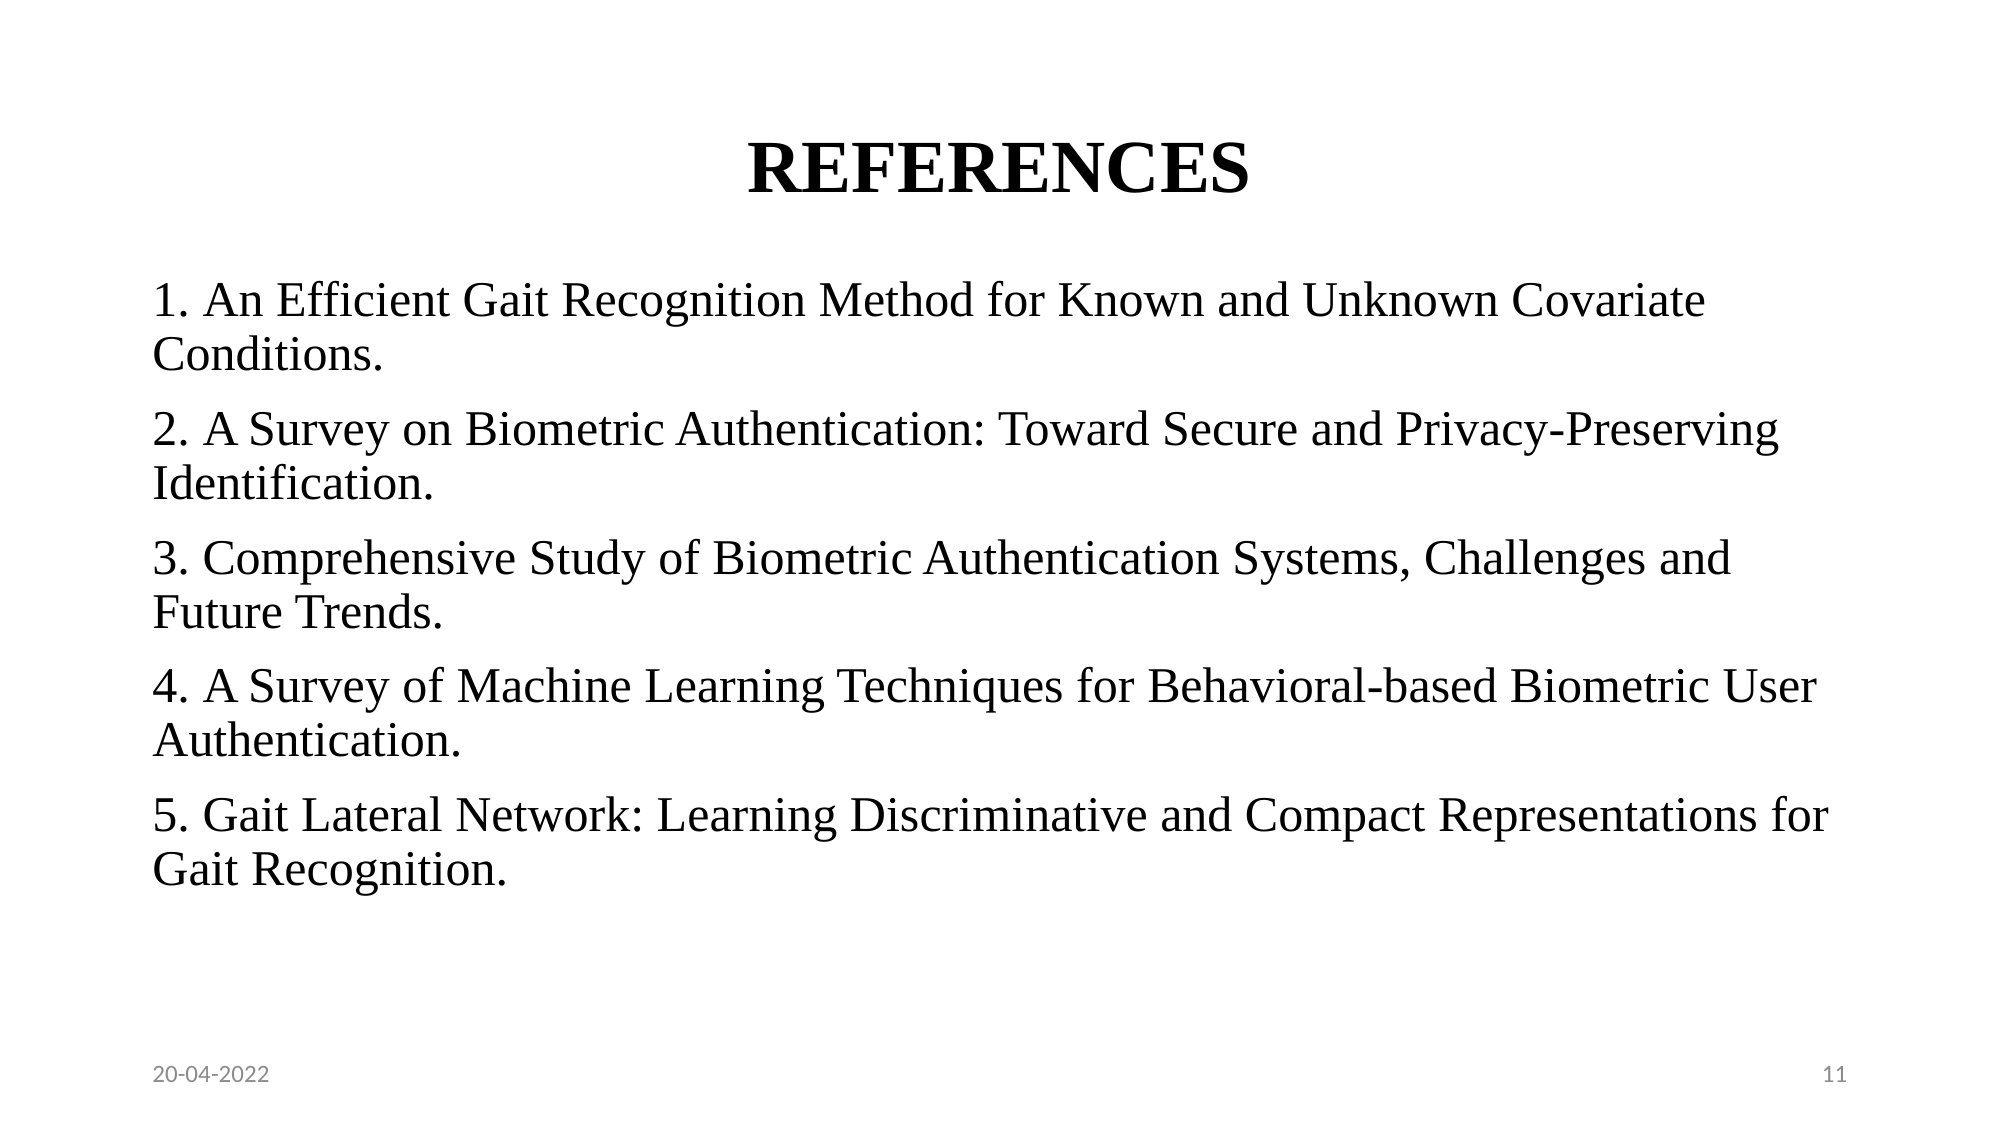

# REFERENCES
1. An Efficient Gait Recognition Method for Known and Unknown Covariate Conditions.
2. A Survey on Biometric Authentication: Toward Secure and Privacy-Preserving Identification.
3. Comprehensive Study of Biometric Authentication Systems, Challenges and Future Trends.
4. A Survey of Machine Learning Techniques for Behavioral-based Biometric User Authentication.
5. Gait Lateral Network: Learning Discriminative and Compact Representations for Gait Recognition.
20-04-2022
11